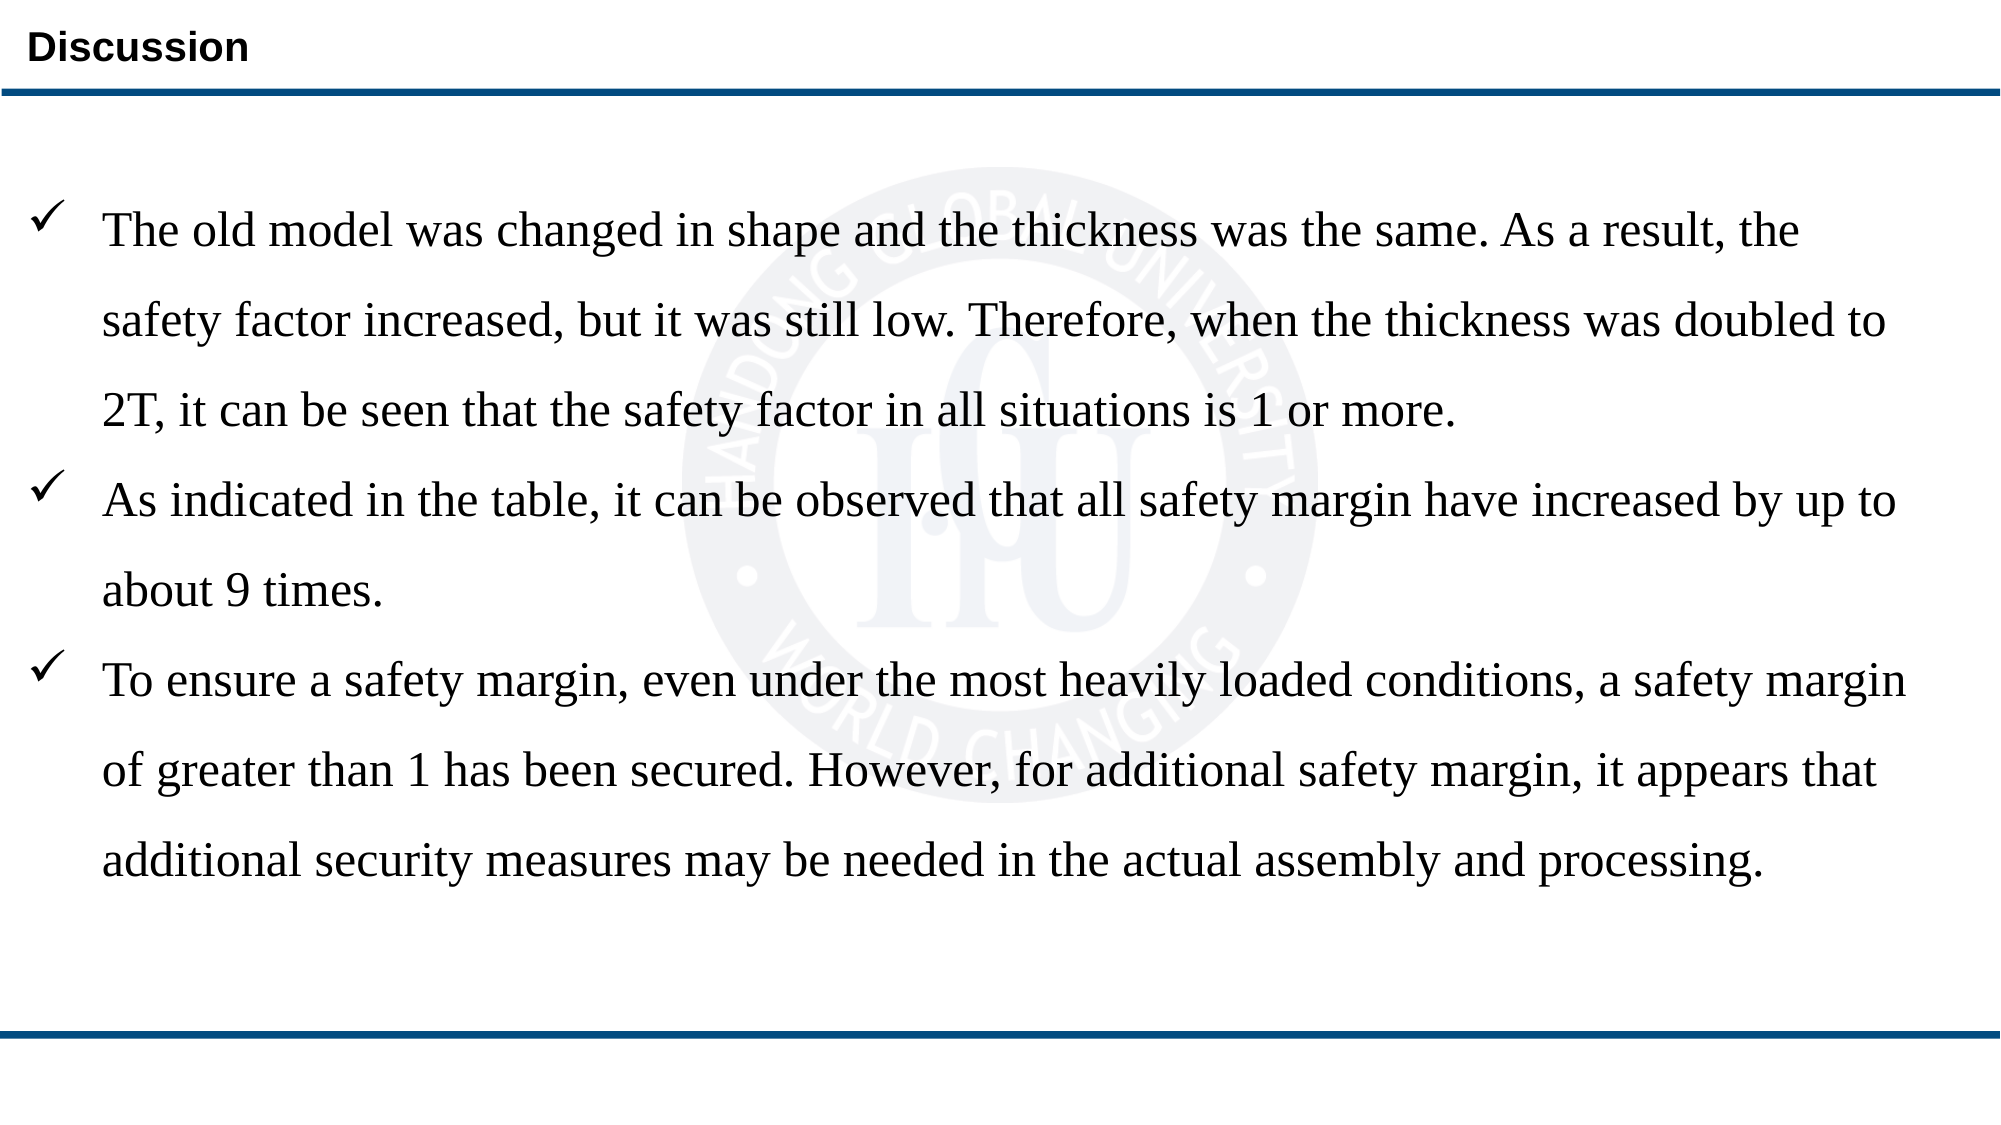

Discussion
The old model was changed in shape and the thickness was the same. As a result, the safety factor increased, but it was still low. Therefore, when the thickness was doubled to 2T, it can be seen that the safety factor in all situations is 1 or more.
As indicated in the table, it can be observed that all safety margin have increased by up to about 9 times.
To ensure a safety margin, even under the most heavily loaded conditions, a safety margin of greater than 1 has been secured. However, for additional safety margin, it appears that additional security measures may be needed in the actual assembly and processing.